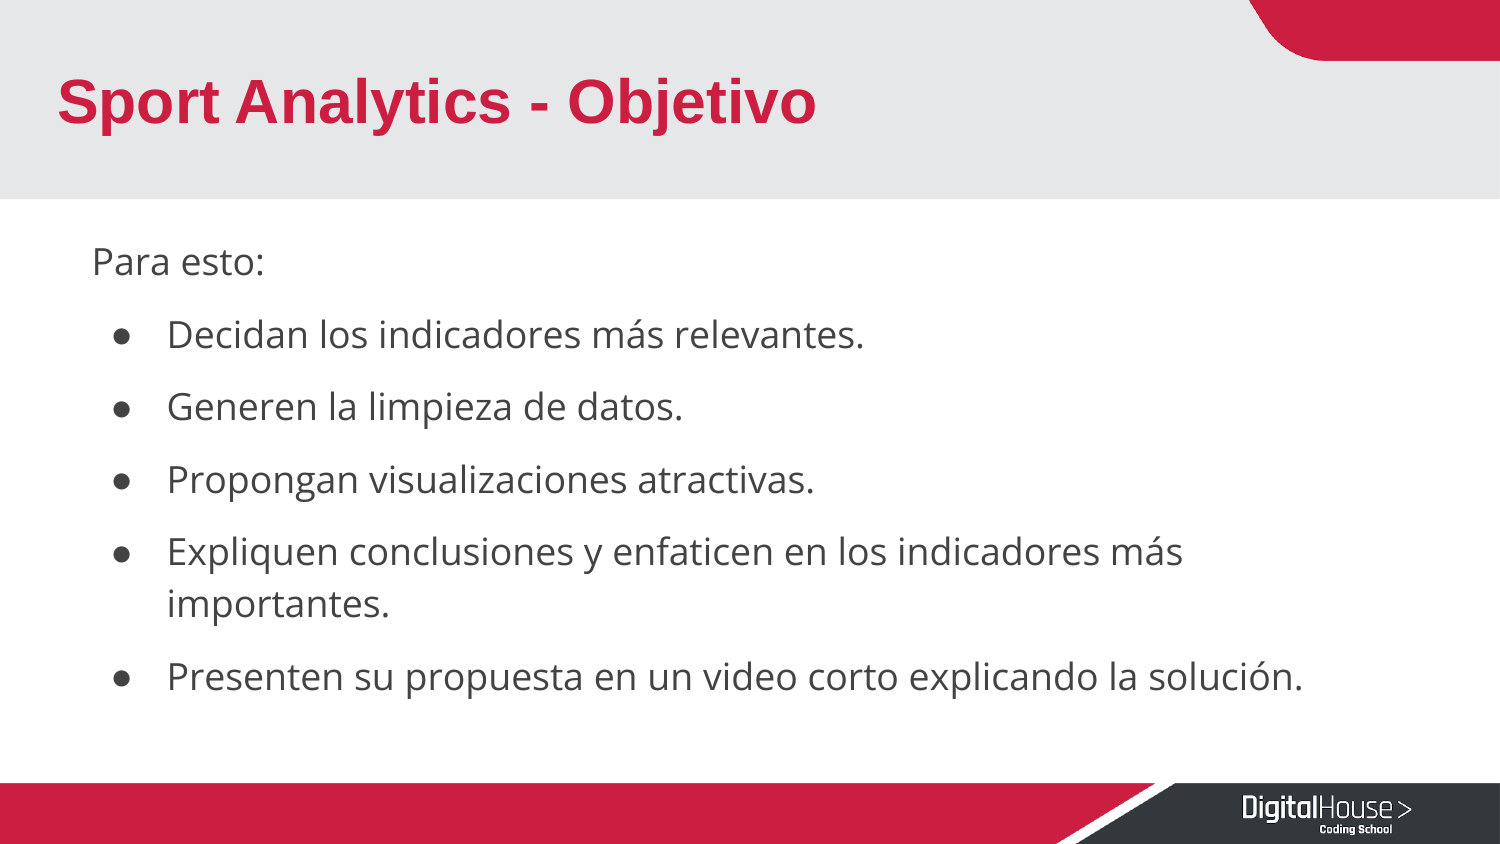

# Sport Analytics - Objetivo
Para esto:
Decidan los indicadores más relevantes.
Generen la limpieza de datos.
Propongan visualizaciones atractivas.
Expliquen conclusiones y enfaticen en los indicadores más importantes.
Presenten su propuesta en un video corto explicando la solución.